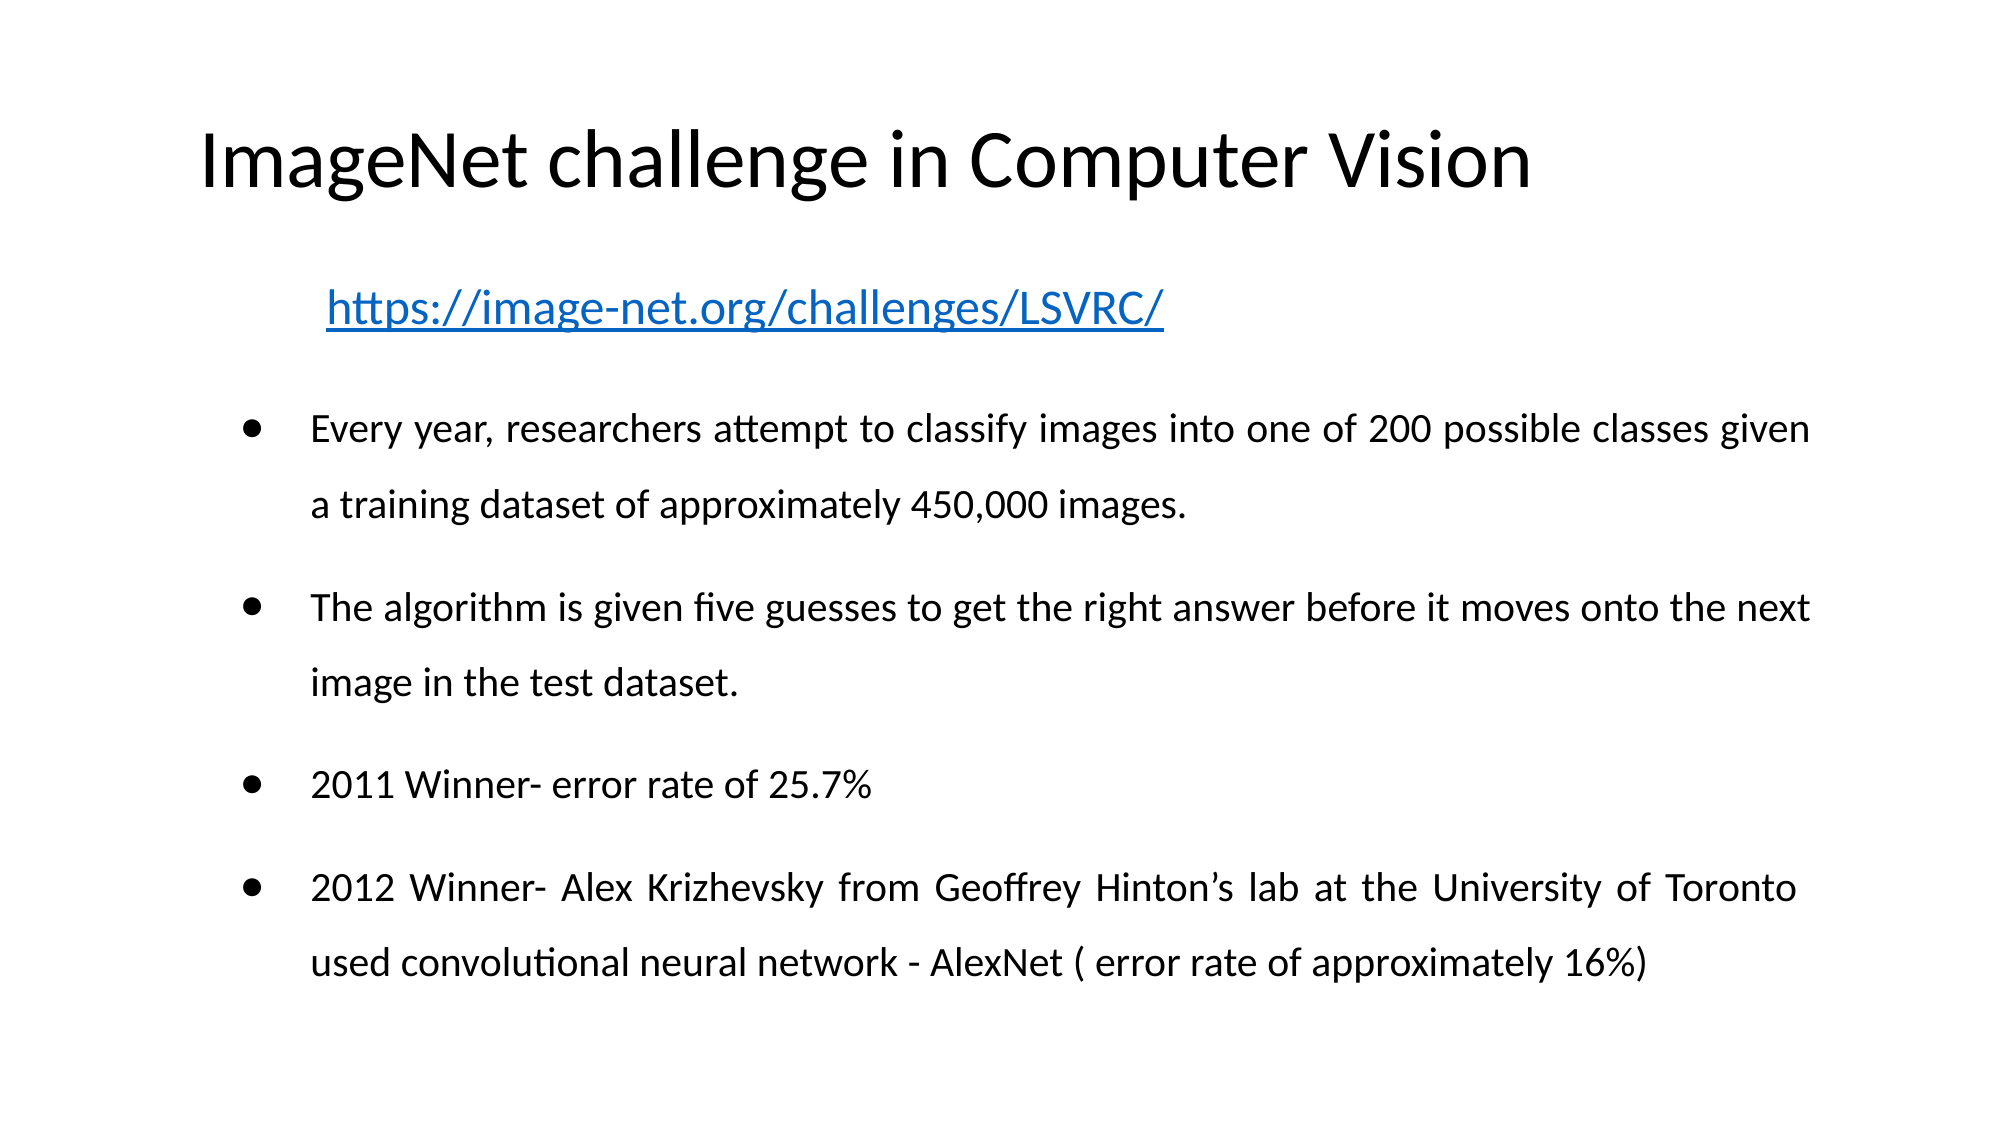

# ImageNet challenge in Computer Vision
https://image-net.org/challenges/LSVRC/

Every year, researchers attempt to classify images into one of 200 possible classes given a training dataset of approximately 450,000 images.
The algorithm is given five guesses to get the right answer before it moves onto the next image in the test dataset.
2011 Winner- error rate of 25.7%
2012 Winner- Alex Krizhevsky from Geoffrey Hinton’s lab at the University of Toronto  used convolutional neural network - AlexNet ( error rate of approximately 16%)